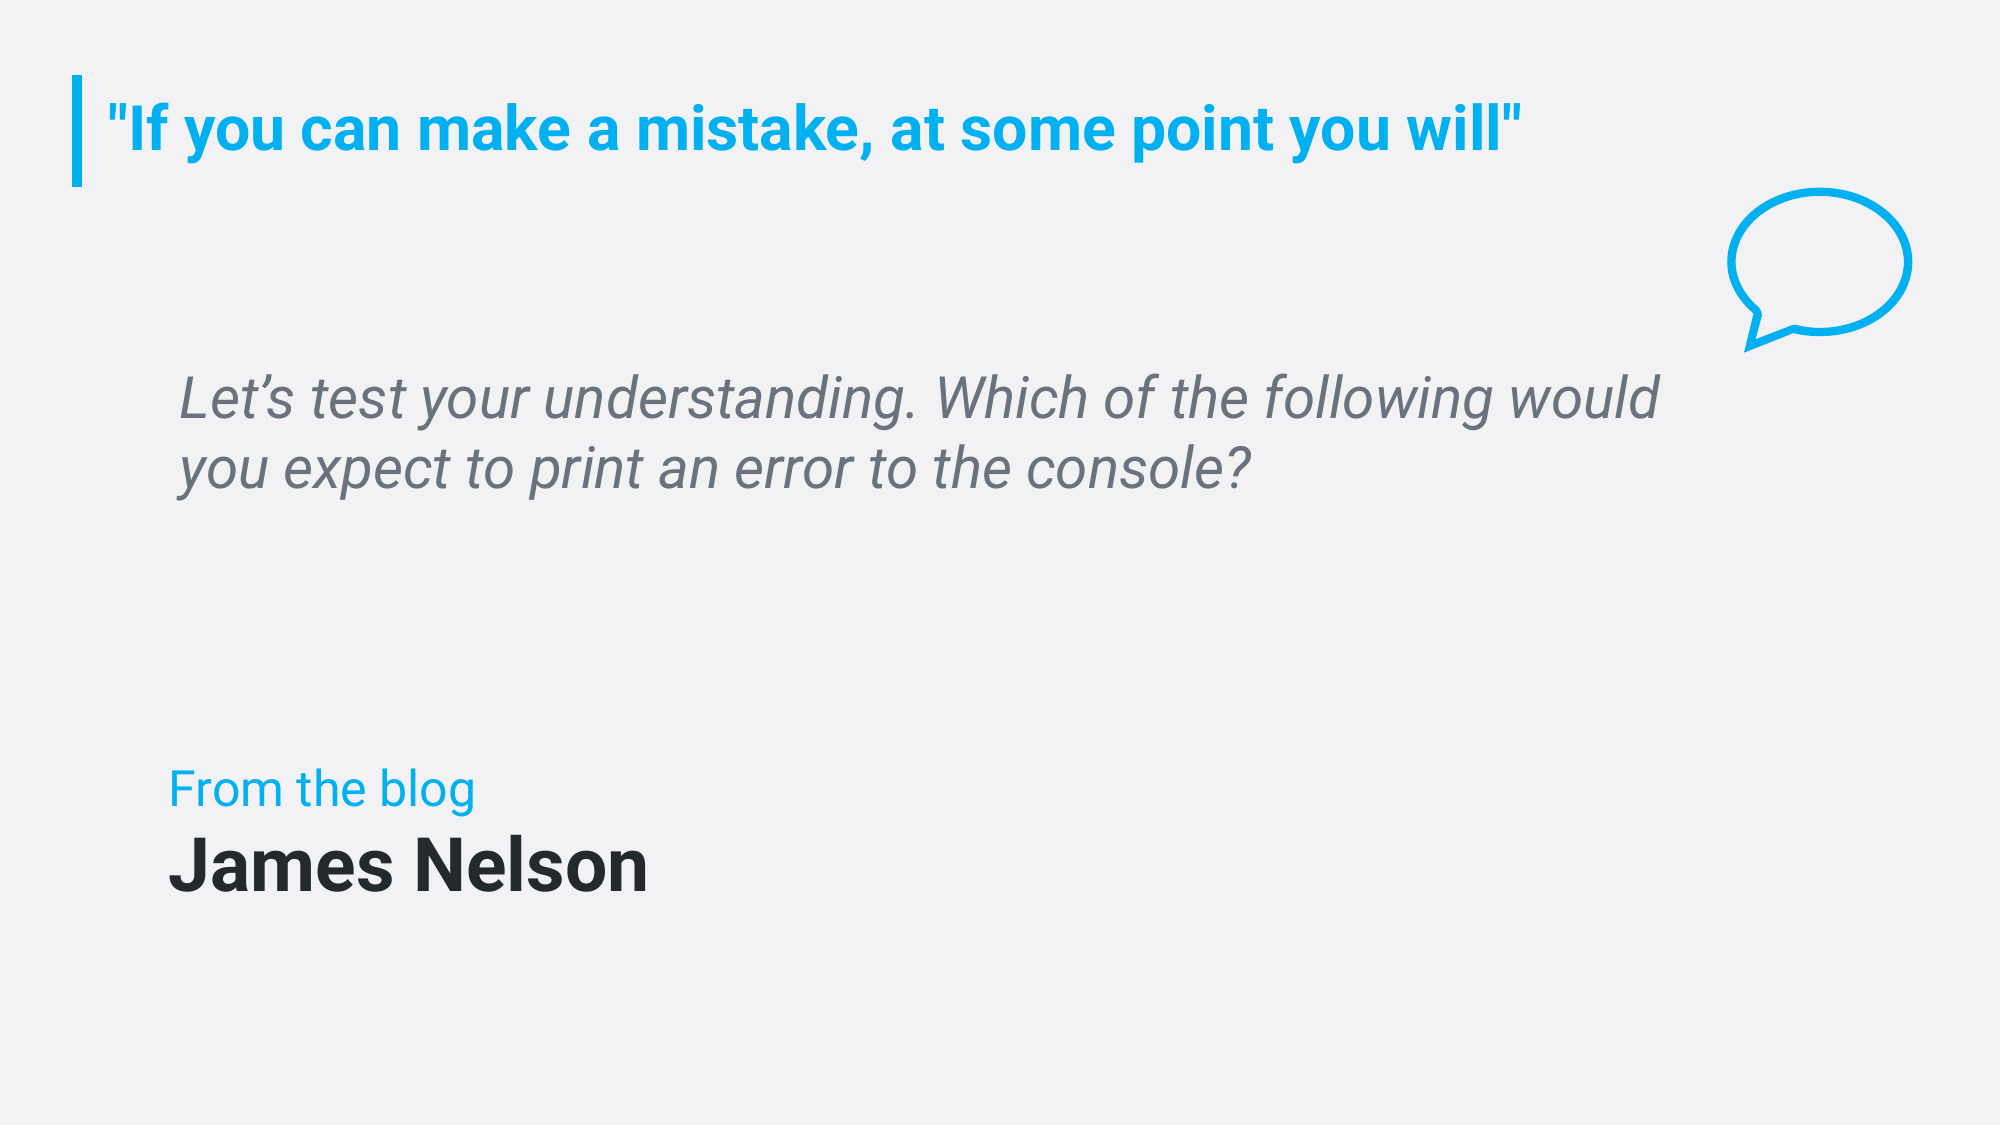

# "If you can make a mistake, at some point you will"

Let’s test your understanding. Which of the following would you expect to print an error to the console?
From the blog
James Nelson